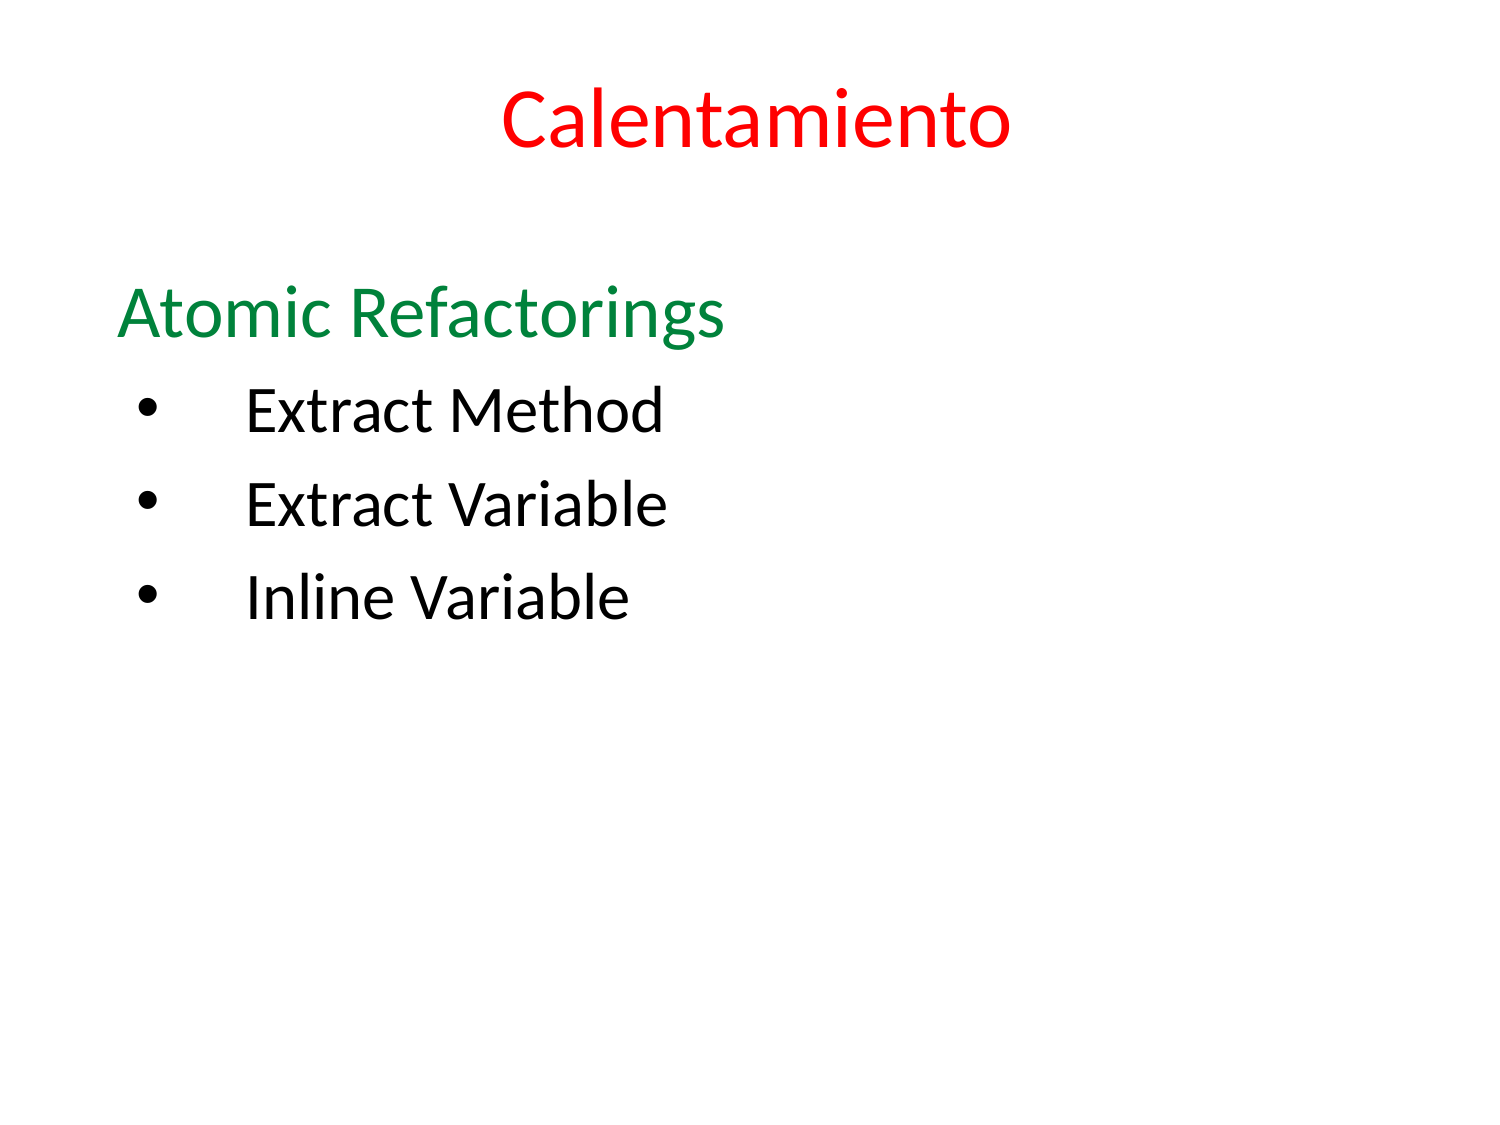

# Calentamiento
Atomic Refactorings
 Extract Method
 Extract Variable
 Inline Variable